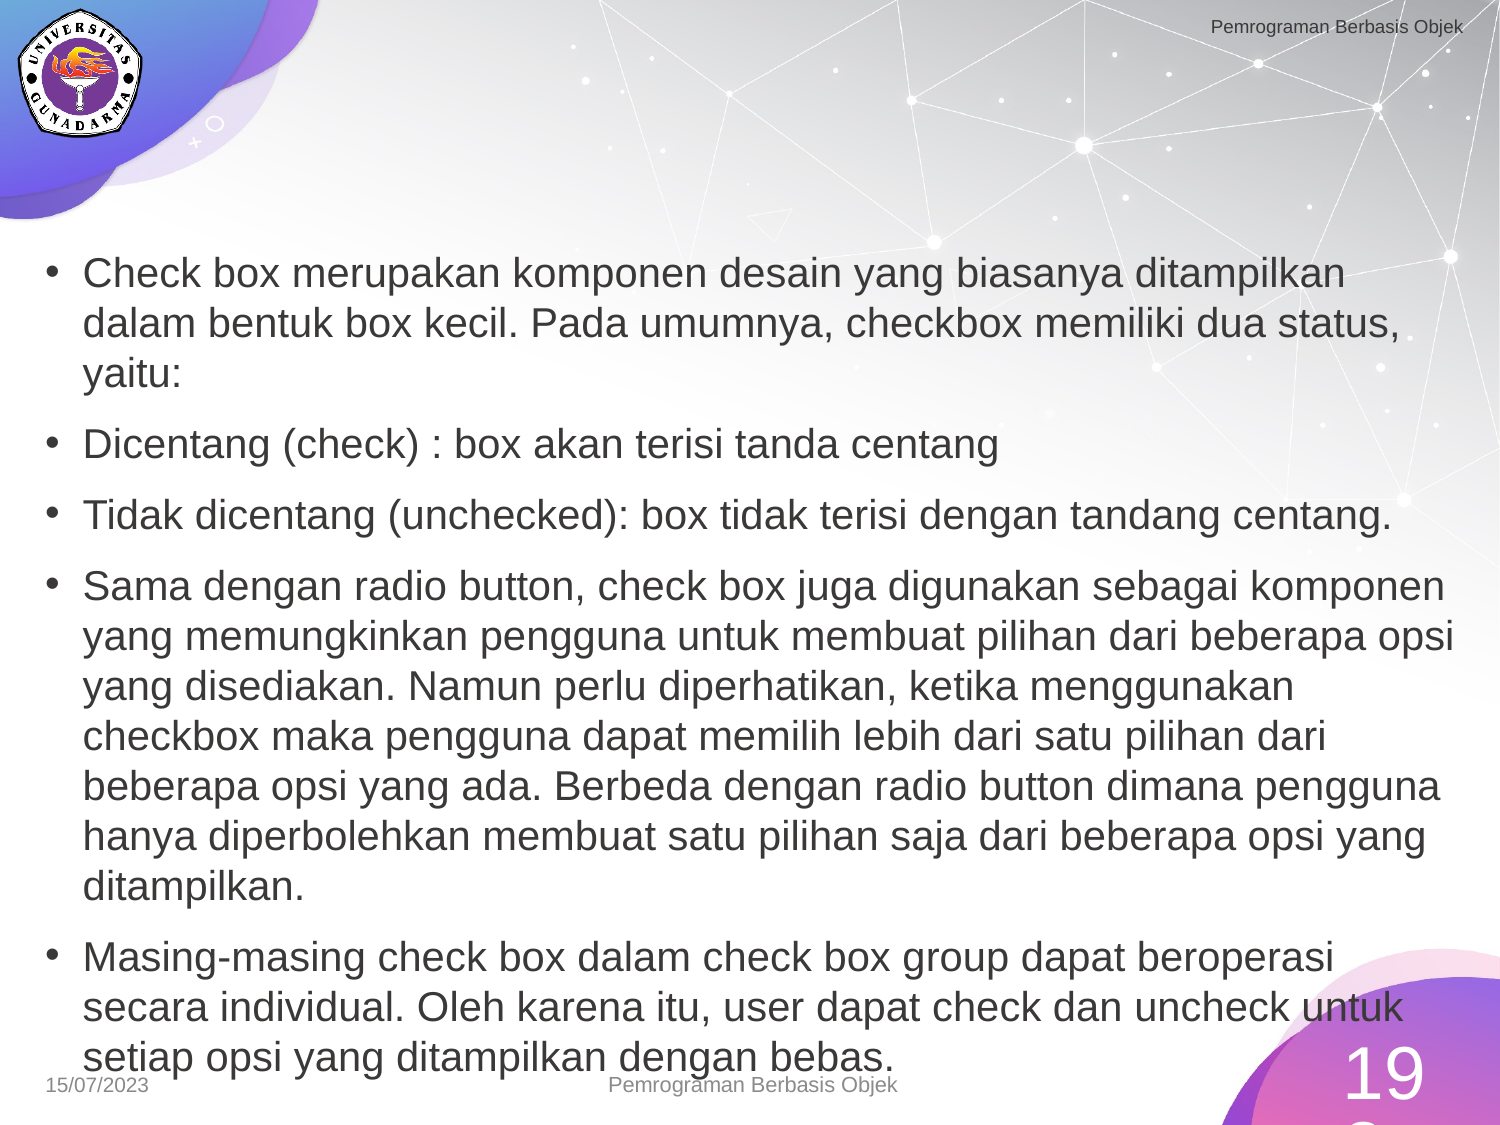

#
Check box merupakan komponen desain yang biasanya ditampilkan dalam bentuk box kecil. Pada umumnya, checkbox memiliki dua status, yaitu:
Dicentang (check) : box akan terisi tanda centang
Tidak dicentang (unchecked): box tidak terisi dengan tandang centang.
Sama dengan radio button, check box juga digunakan sebagai komponen yang memungkinkan pengguna untuk membuat pilihan dari beberapa opsi yang disediakan. Namun perlu diperhatikan, ketika menggunakan checkbox maka pengguna dapat memilih lebih dari satu pilihan dari beberapa opsi yang ada. Berbeda dengan radio button dimana pengguna hanya diperbolehkan membuat satu pilihan saja dari beberapa opsi yang ditampilkan.
Masing-masing check box dalam check box group dapat beroperasi secara individual. Oleh karena itu, user dapat check dan uncheck untuk setiap opsi yang ditampilkan dengan bebas.

192
Pemrograman Berbasis Objek
15/07/2023